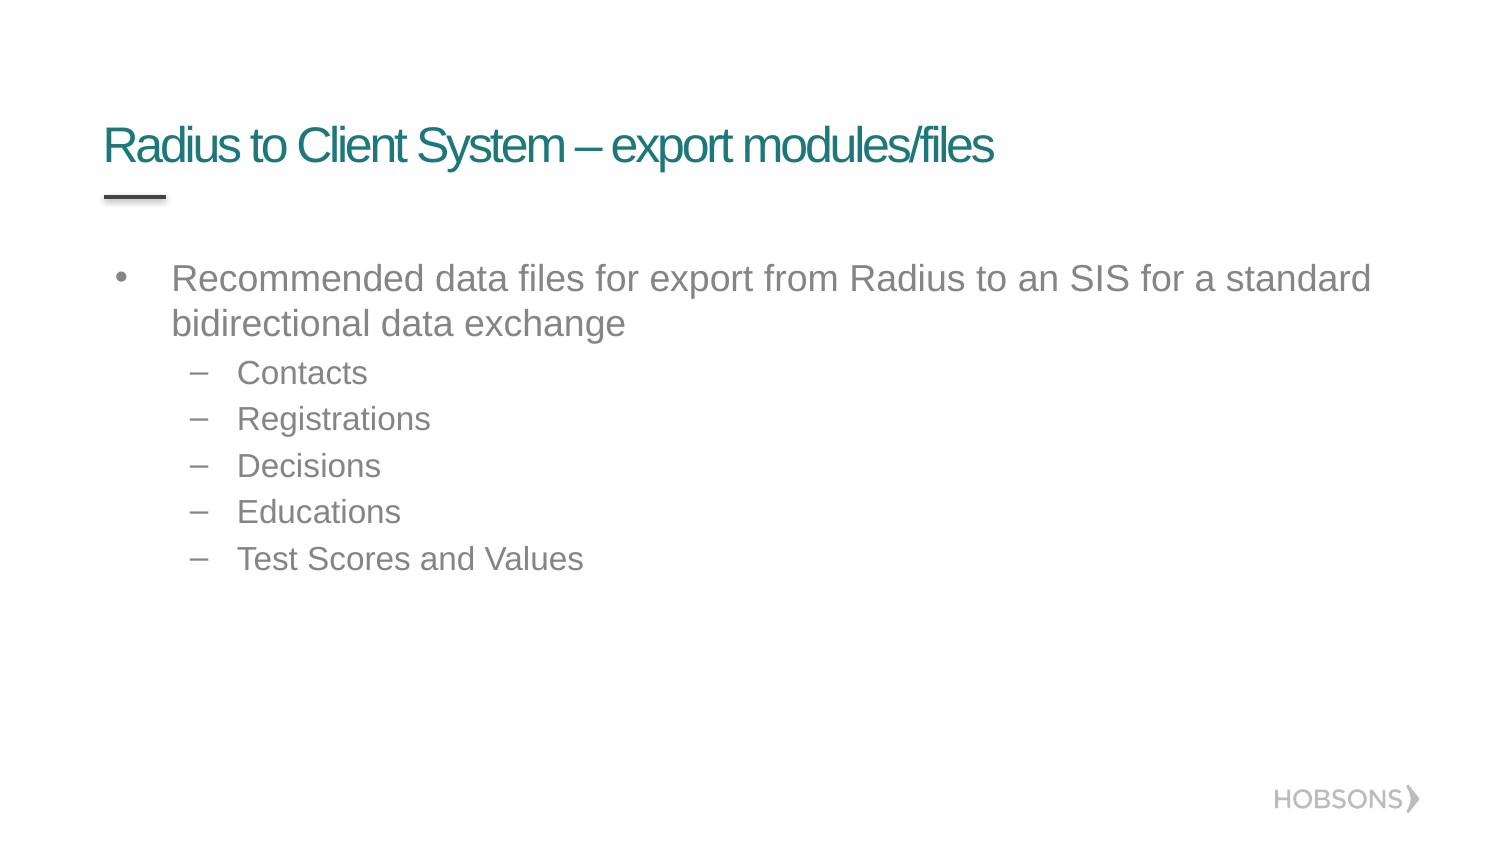

# Radius to Client System – export modules/files
Recommended data files for export from Radius to an SIS for a standard bidirectional data exchange
Contacts
Registrations
Decisions
Educations
Test Scores and Values